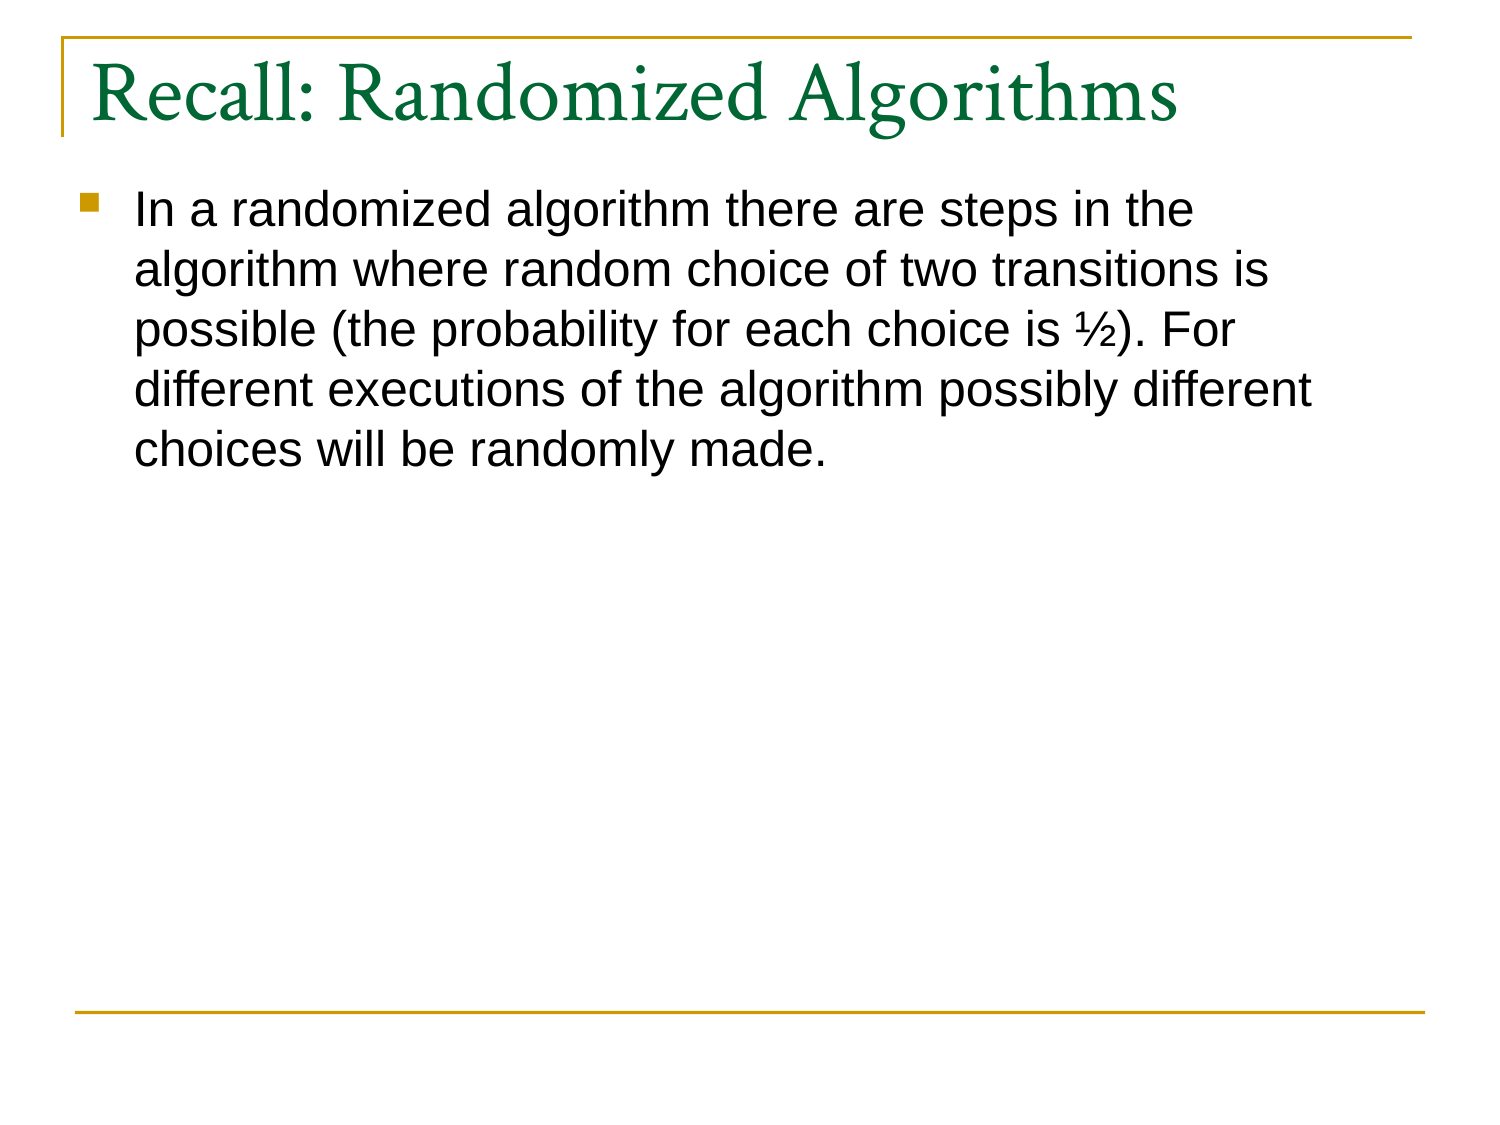

# Recall: Randomized Algorithms
In a randomized algorithm there are steps in the algorithm where random choice of two transitions is possible (the probability for each choice is ½). For different executions of the algorithm possibly different choices will be randomly made.